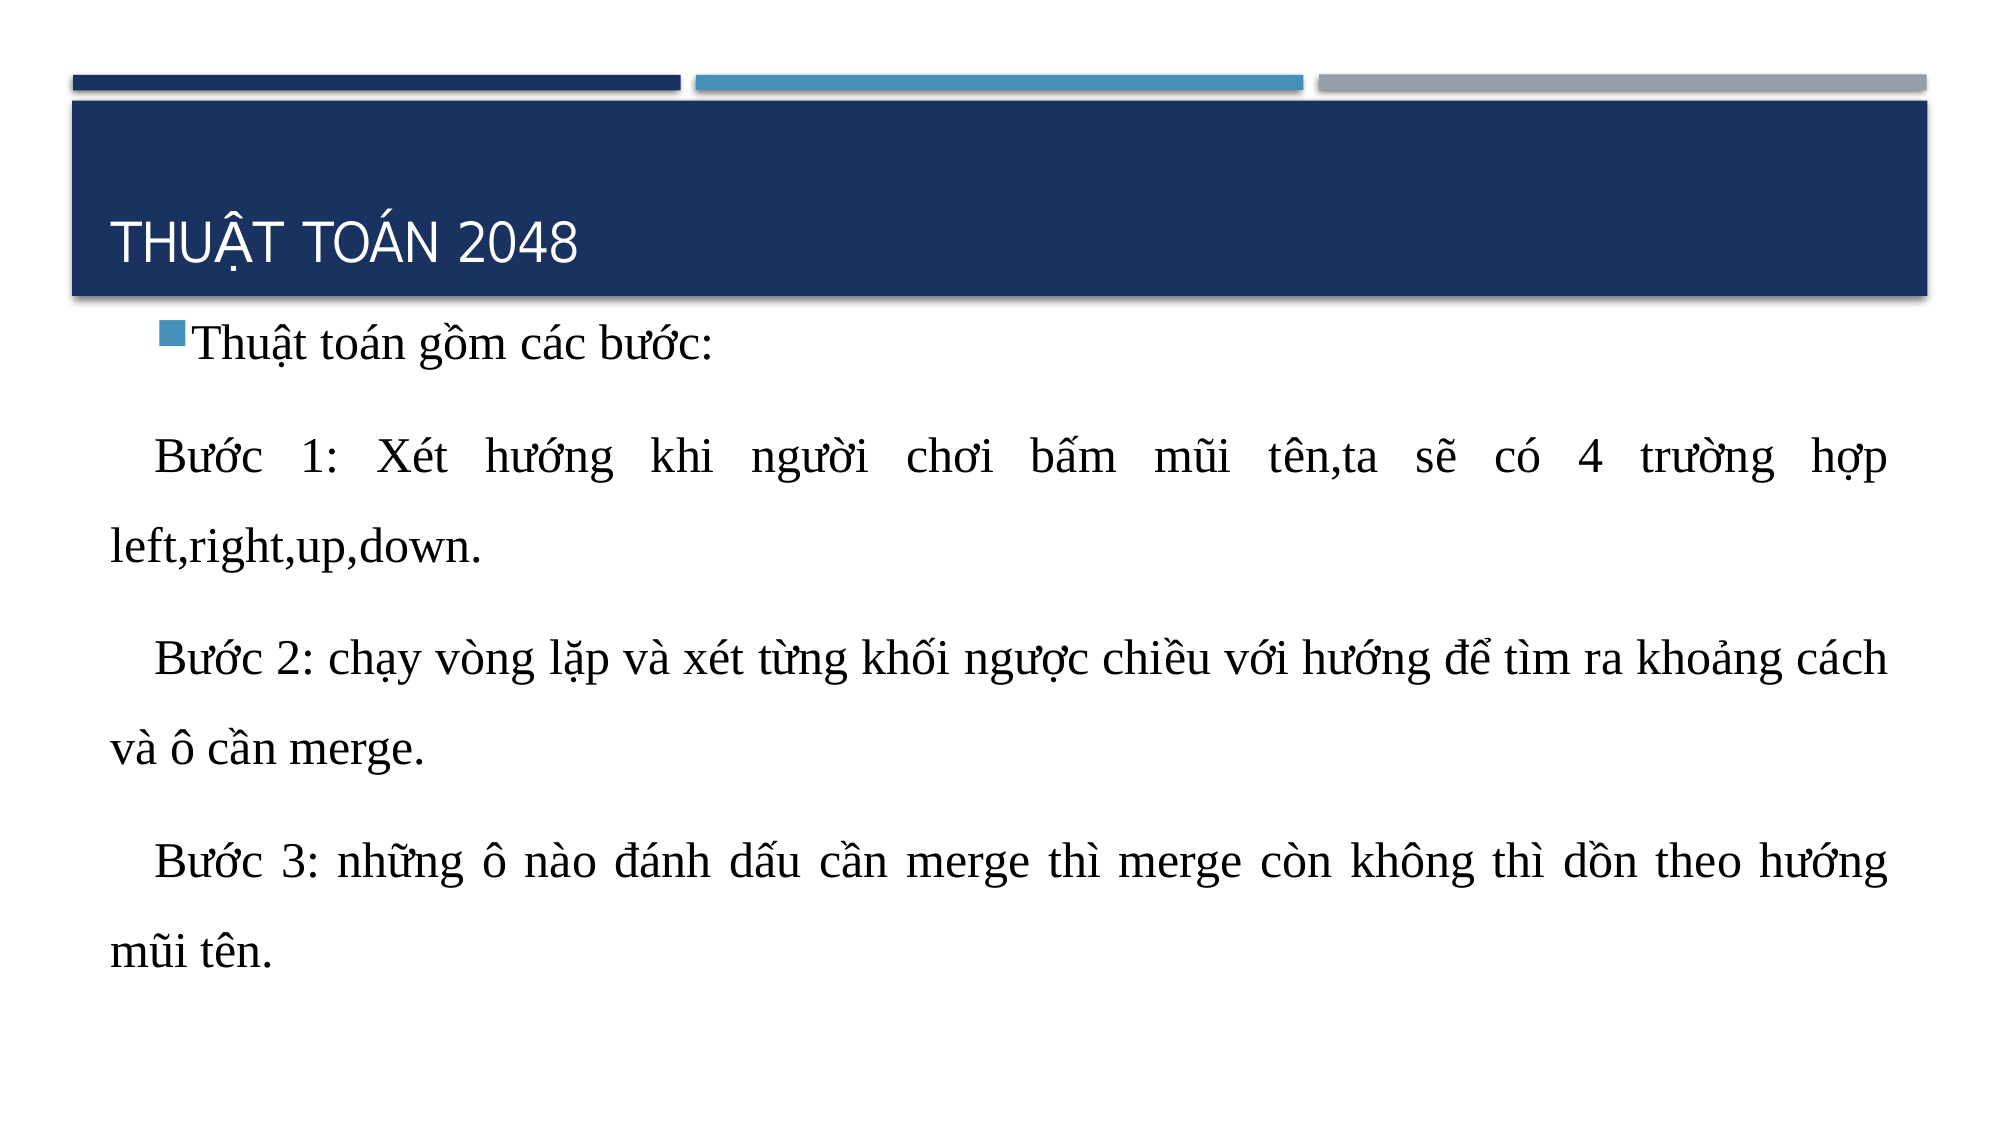

# Thuật toán 2048
Thuật toán gồm các bước:
Bước 1: Xét hướng khi người chơi bấm mũi tên,ta sẽ có 4 trường hợp left,right,up,down.
Bước 2: chạy vòng lặp và xét từng khối ngược chiều với hướng để tìm ra khoảng cách và ô cần merge.
Bước 3: những ô nào đánh dấu cần merge thì merge còn không thì dồn theo hướng mũi tên.